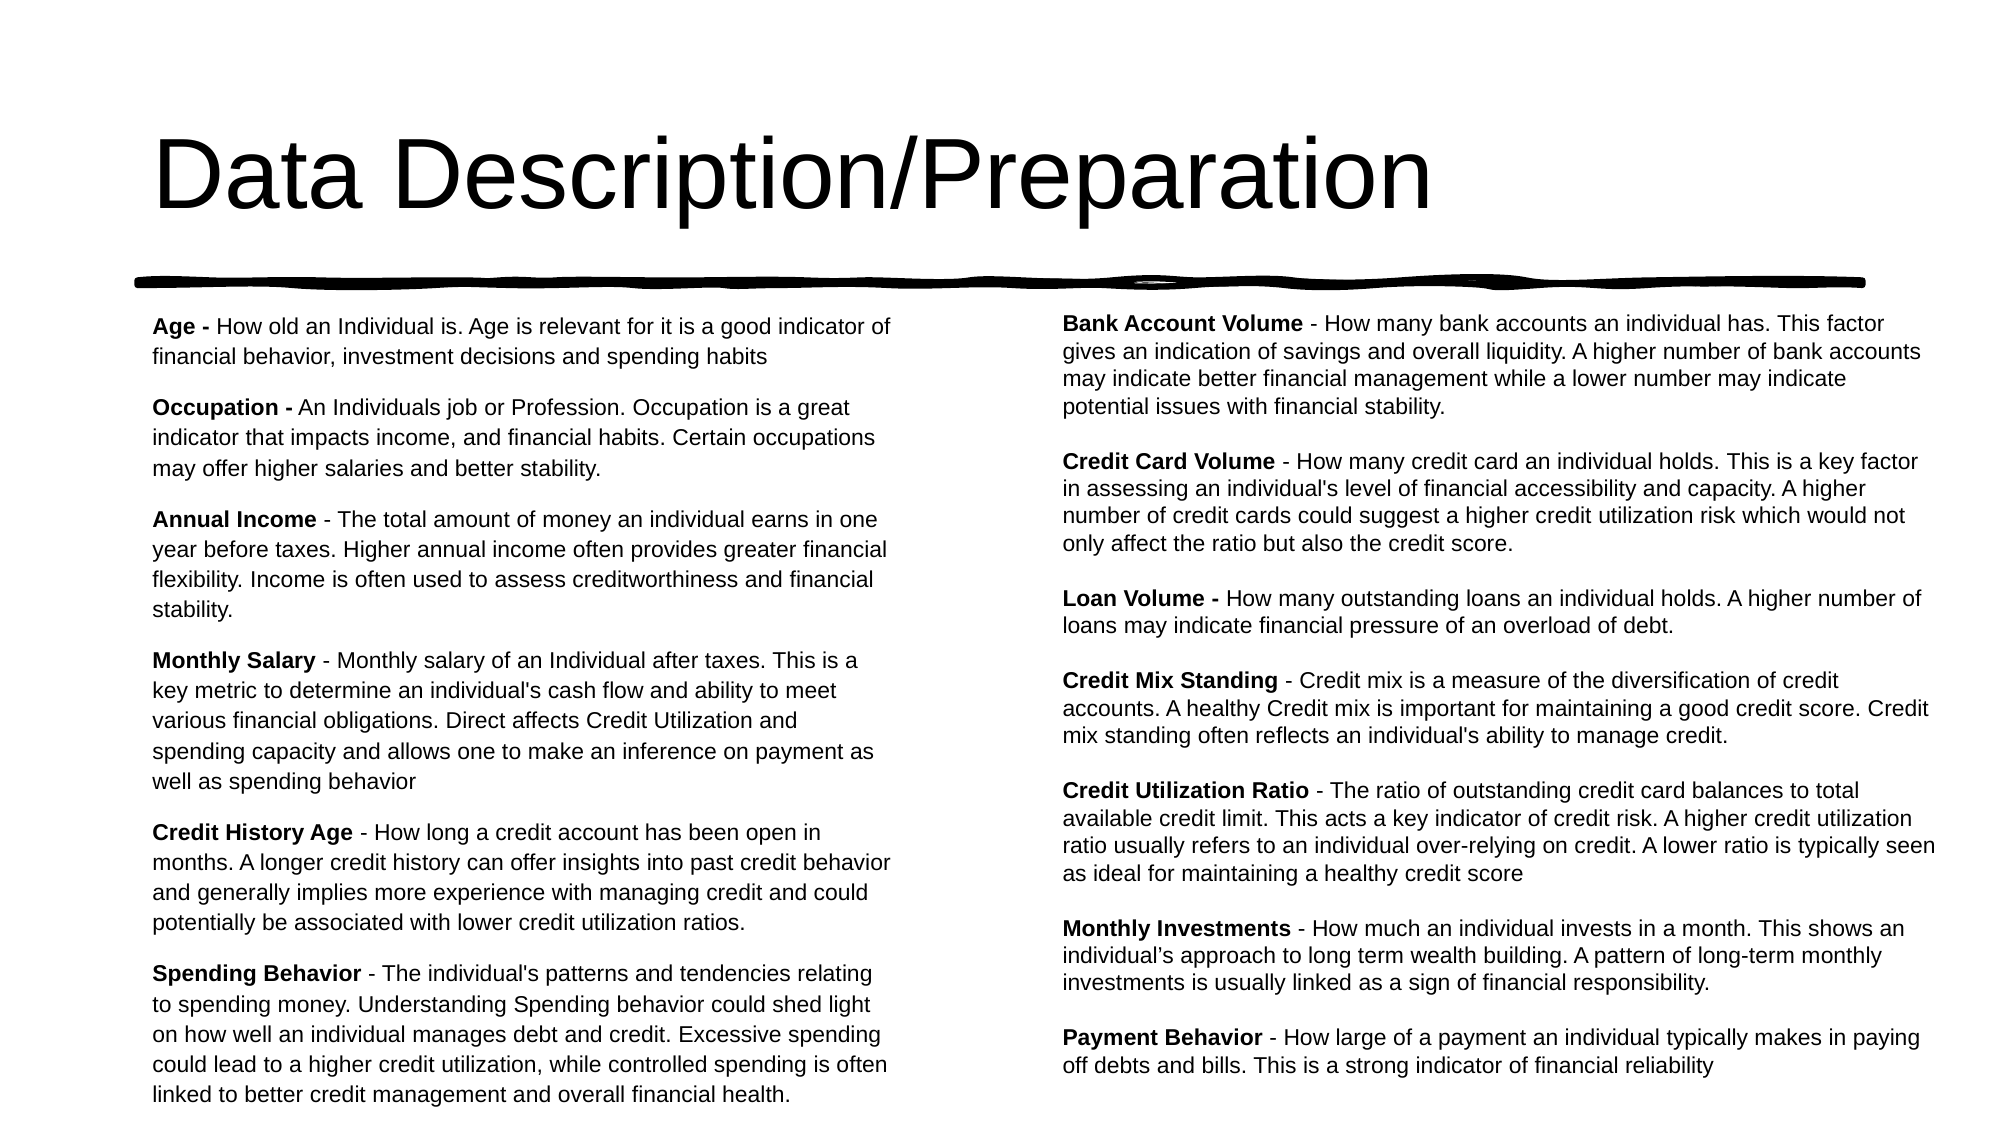

# Data Description/Preparation
Age - How old an Individual is. Age is relevant for it is a good indicator of financial behavior, investment decisions and spending habits
Occupation - An Individuals job or Profession. Occupation is a great indicator that impacts income, and financial habits. Certain occupations may offer higher salaries and better stability.
Annual Income - The total amount of money an individual earns in one year before taxes. Higher annual income often provides greater financial flexibility. Income is often used to assess creditworthiness and financial stability.
Monthly Salary - Monthly salary of an Individual after taxes. This is a key metric to determine an individual's cash flow and ability to meet various financial obligations. Direct affects Credit Utilization and spending capacity and allows one to make an inference on payment as well as spending behavior
Credit History Age - How long a credit account has been open in months. A longer credit history can offer insights into past credit behavior and generally implies more experience with managing credit and could potentially be associated with lower credit utilization ratios.
Spending Behavior - The individual's patterns and tendencies relating to spending money. Understanding Spending behavior could shed light on how well an individual manages debt and credit. Excessive spending could lead to a higher credit utilization, while controlled spending is often linked to better credit management and overall financial health.

Bank Account Volume - How many bank accounts an individual has. This factor gives an indication of savings and overall liquidity. A higher number of bank accounts may indicate better financial management while a lower number may indicate potential issues with financial stability.

Credit Card Volume - How many credit card an individual holds. This is a key factor in assessing an individual's level of financial accessibility and capacity. A higher number of credit cards could suggest a higher credit utilization risk which would not only affect the ratio but also the credit score.

Loan Volume - How many outstanding loans an individual holds. A higher number of loans may indicate financial pressure of an overload of debt.

Credit Mix Standing - Credit mix is a measure of the diversification of credit accounts. A healthy Credit mix is important for maintaining a good credit score. Credit mix standing often reflects an individual's ability to manage credit.

Credit Utilization Ratio - The ratio of outstanding credit card balances to total available credit limit. This acts a key indicator of credit risk. A higher credit utilization ratio usually refers to an individual over-relying on credit. A lower ratio is typically seen as ideal for maintaining a healthy credit score

Monthly Investments - How much an individual invests in a month. This shows an individual’s approach to long term wealth building. A pattern of long-term monthly investments is usually linked as a sign of financial responsibility.

Payment Behavior - How large of a payment an individual typically makes in paying off debts and bills. This is a strong indicator of financial reliability